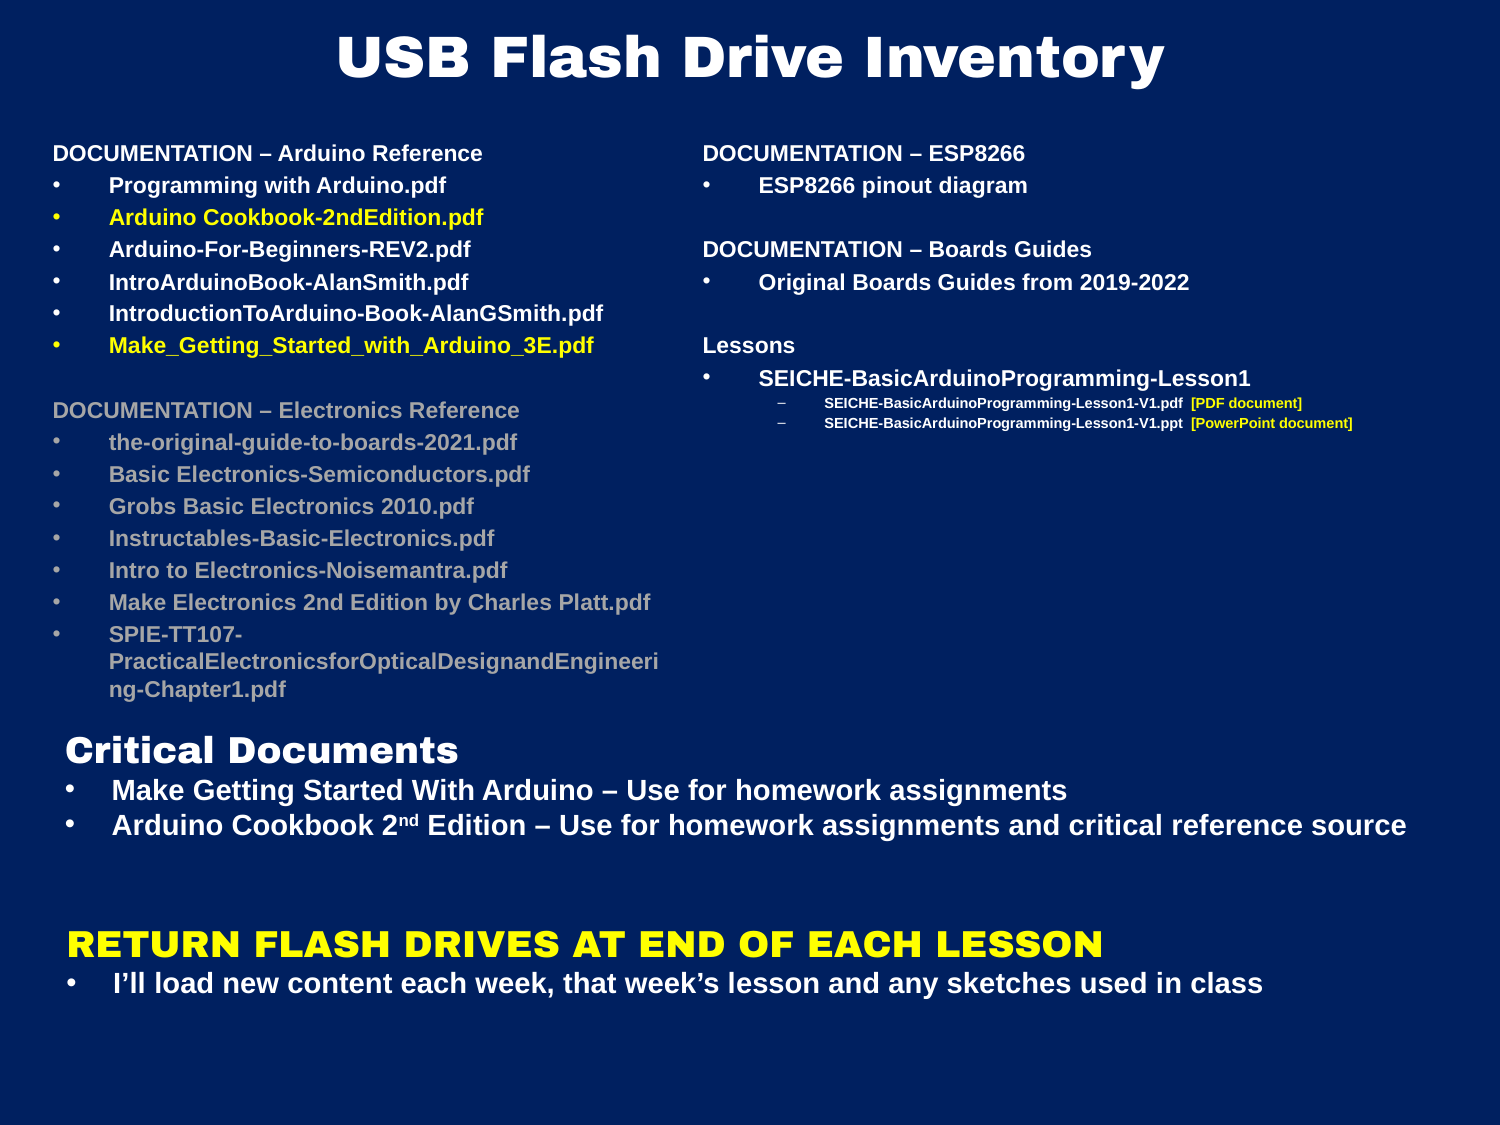

# USB Flash Drive Inventory
DOCUMENTATION – Arduino Reference
Programming with Arduino.pdf
Arduino Cookbook-2ndEdition.pdf
Arduino-For-Beginners-REV2.pdf
IntroArduinoBook-AlanSmith.pdf
IntroductionToArduino-Book-AlanGSmith.pdf
Make_Getting_Started_with_Arduino_3E.pdf

DOCUMENTATION – Electronics Reference
the-original-guide-to-boards-2021.pdf
Basic Electronics-Semiconductors.pdf
Grobs Basic Electronics 2010.pdf
Instructables-Basic-Electronics.pdf
Intro to Electronics-Noisemantra.pdf
Make Electronics 2nd Edition by Charles Platt.pdf
SPIE-TT107-PracticalElectronicsforOpticalDesignandEngineering-Chapter1.pdf
DOCUMENTATION – ESP8266
ESP8266 pinout diagram

DOCUMENTATION – Boards Guides
Original Boards Guides from 2019-2022

Lessons
SEICHE-BasicArduinoProgramming-Lesson1
SEICHE-BasicArduinoProgramming-Lesson1-V1.pdf  [PDF document]
SEICHE-BasicArduinoProgramming-Lesson1-V1.ppt  [PowerPoint document]

Critical Documents
Make Getting Started With Arduino – Use for homework assignments
Arduino Cookbook 2nd Edition – Use for homework assignments and critical reference source
RETURN FLASH DRIVES AT END OF EACH LESSON
I’ll load new content each week, that week’s lesson and any sketches used in class